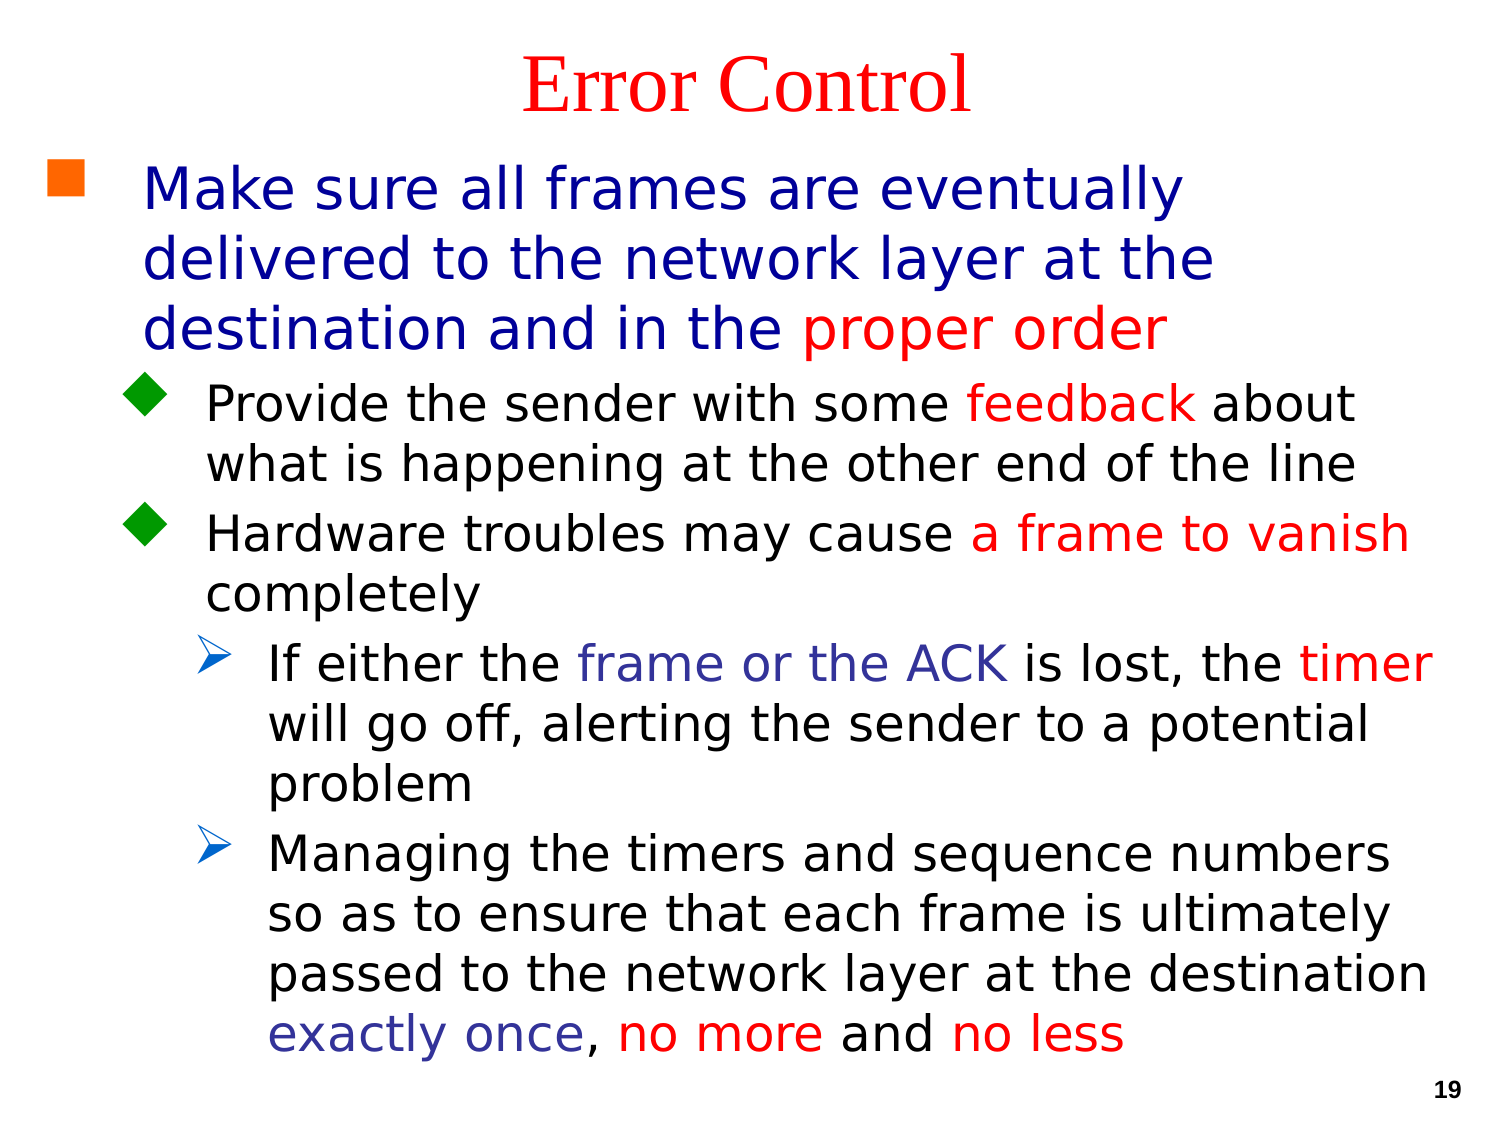

# Error Control
Make sure all frames are eventually delivered to the network layer at the destination and in the proper order
Provide the sender with some feedback about what is happening at the other end of the line
Hardware troubles may cause a frame to vanish completely
If either the frame or the ACK is lost, the timer will go off, alerting the sender to a potential problem
Managing the timers and sequence numbers so as to ensure that each frame is ultimately passed to the network layer at the destination exactly once, no more and no less